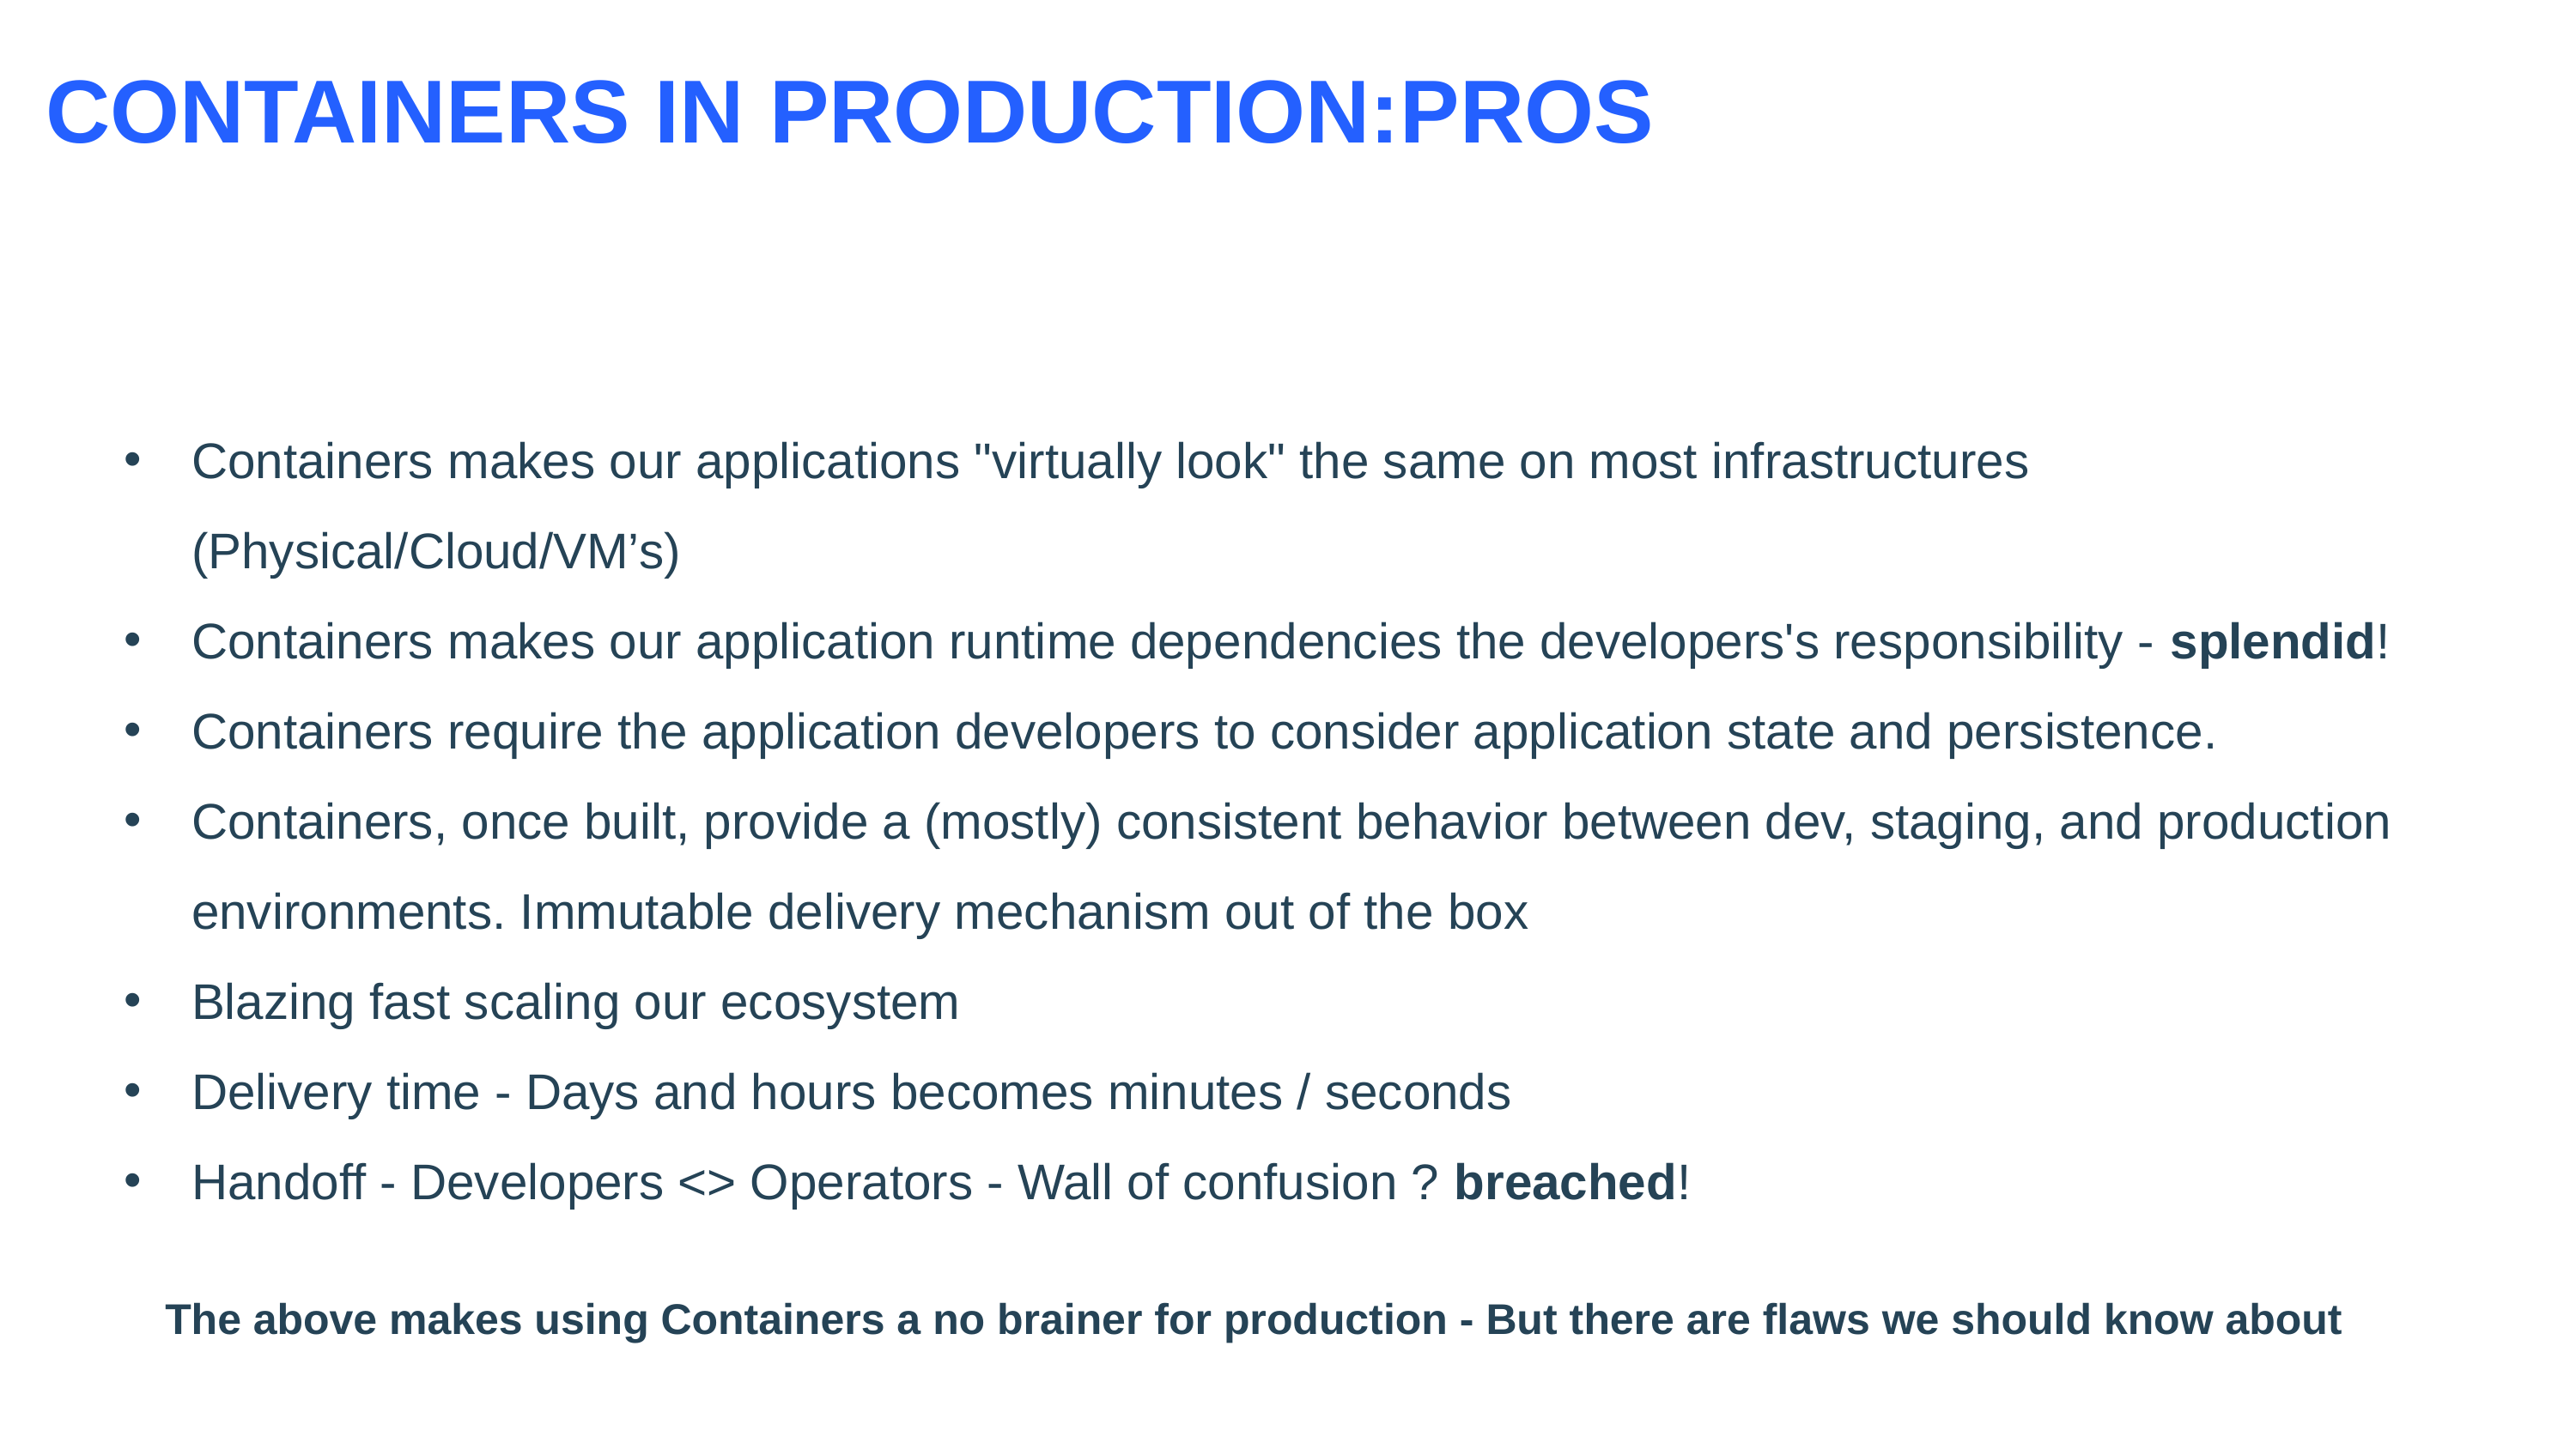

CONTAINERS IN PRODUCTION:PROS

Containers makes our applications "virtually look" the same on most infrastructures (Physical/Cloud/VM’s)
Containers makes our application runtime dependencies the developers's responsibility - splendid!
Containers require the application developers to consider application state and persistence.
Containers, once built, provide a (mostly) consistent behavior between dev, staging, and production environments. Immutable delivery mechanism out of the box
Blazing fast scaling our ecosystem
Delivery time - Days and hours becomes minutes / seconds
Handoff - Developers <> Operators - Wall of confusion ? breached!

The above makes using Containers a no brainer for production - But there are flaws we should know about